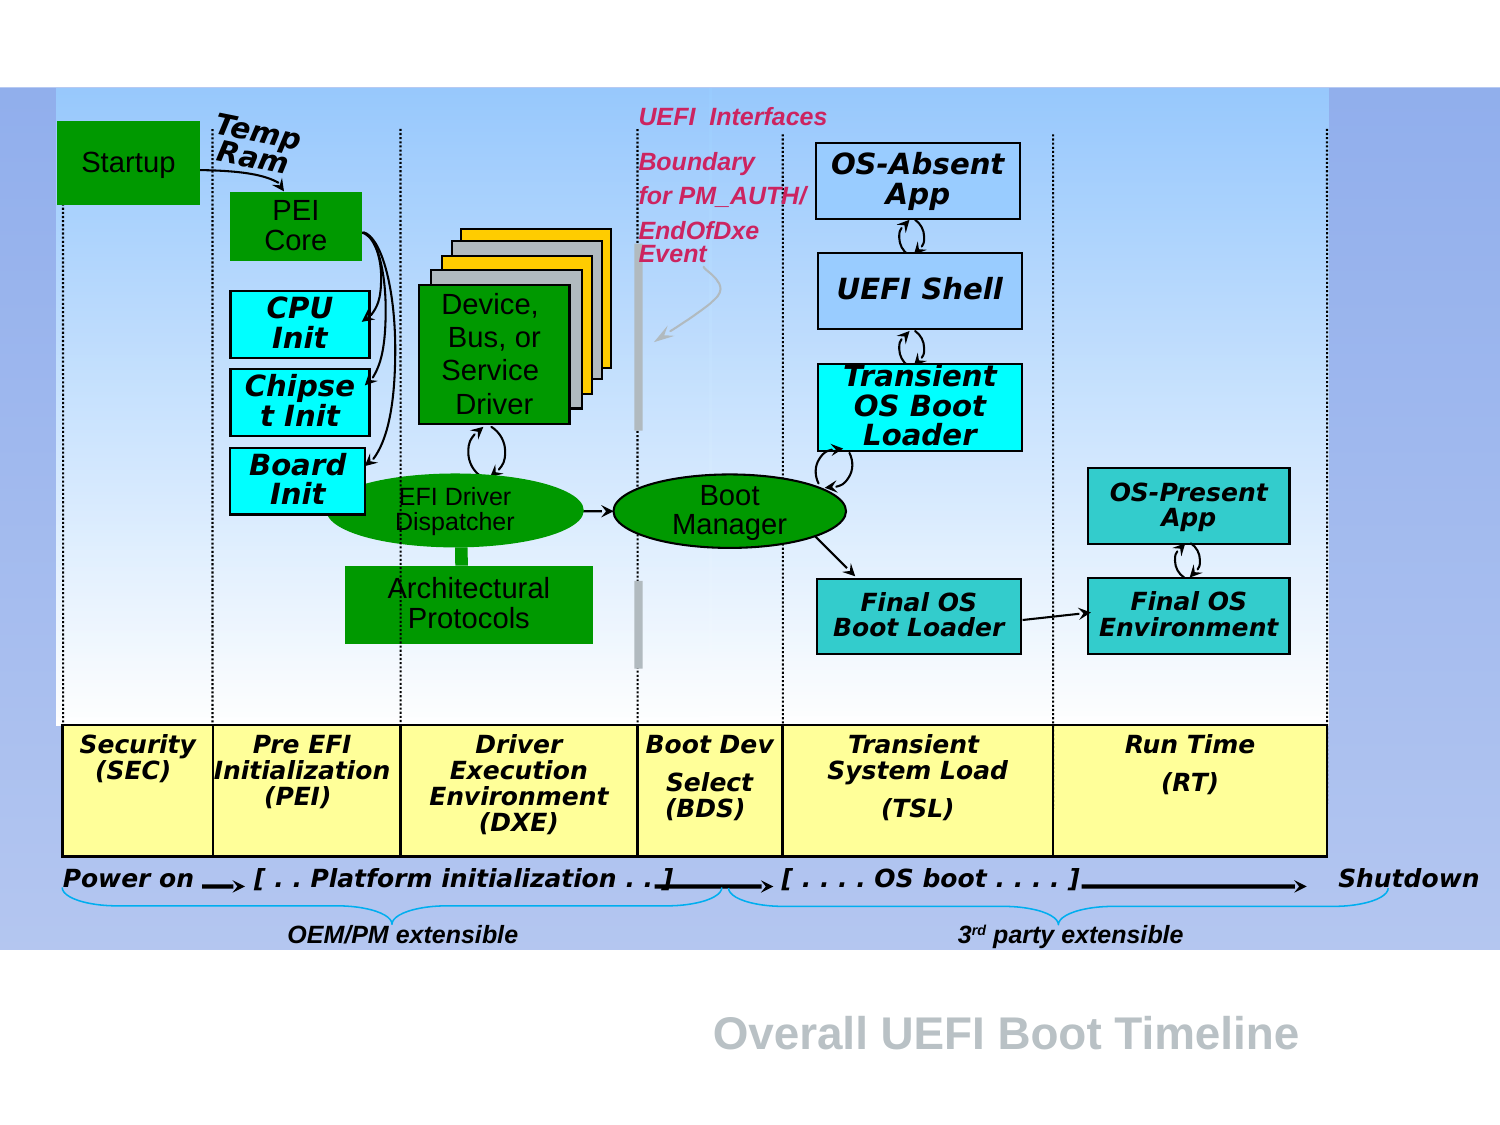

UEFI  Interfaces
Boundary
for PM_AUTH/
EndOfDxe
Event
TempRam
Startup

OS-Absent
App

PEI
Core

Device,  Bus, or Service  Driver

UEFI Shell

CPU
Init

Transient OS Boot Loader
Chipset Init

Board Init

OS-Present
App
EFI Driver Dispatcher
Boot Manager

Architectural Protocols

Final OS Environment
Final OS Boot Loader

Security (SEC)
Pre EFI Initialization (PEI)
Driver Execution Environment (DXE)
Boot Dev
Select
(BDS)
Transient
System Load
(TSL)
Run Time
(RT)

Power on
[ . . Platform initialization . . ]
[ . . . . OS boot . . . . ]
Shutdown

3rd party extensible
OEM/PM extensible
Overall UEFI Boot Timeline